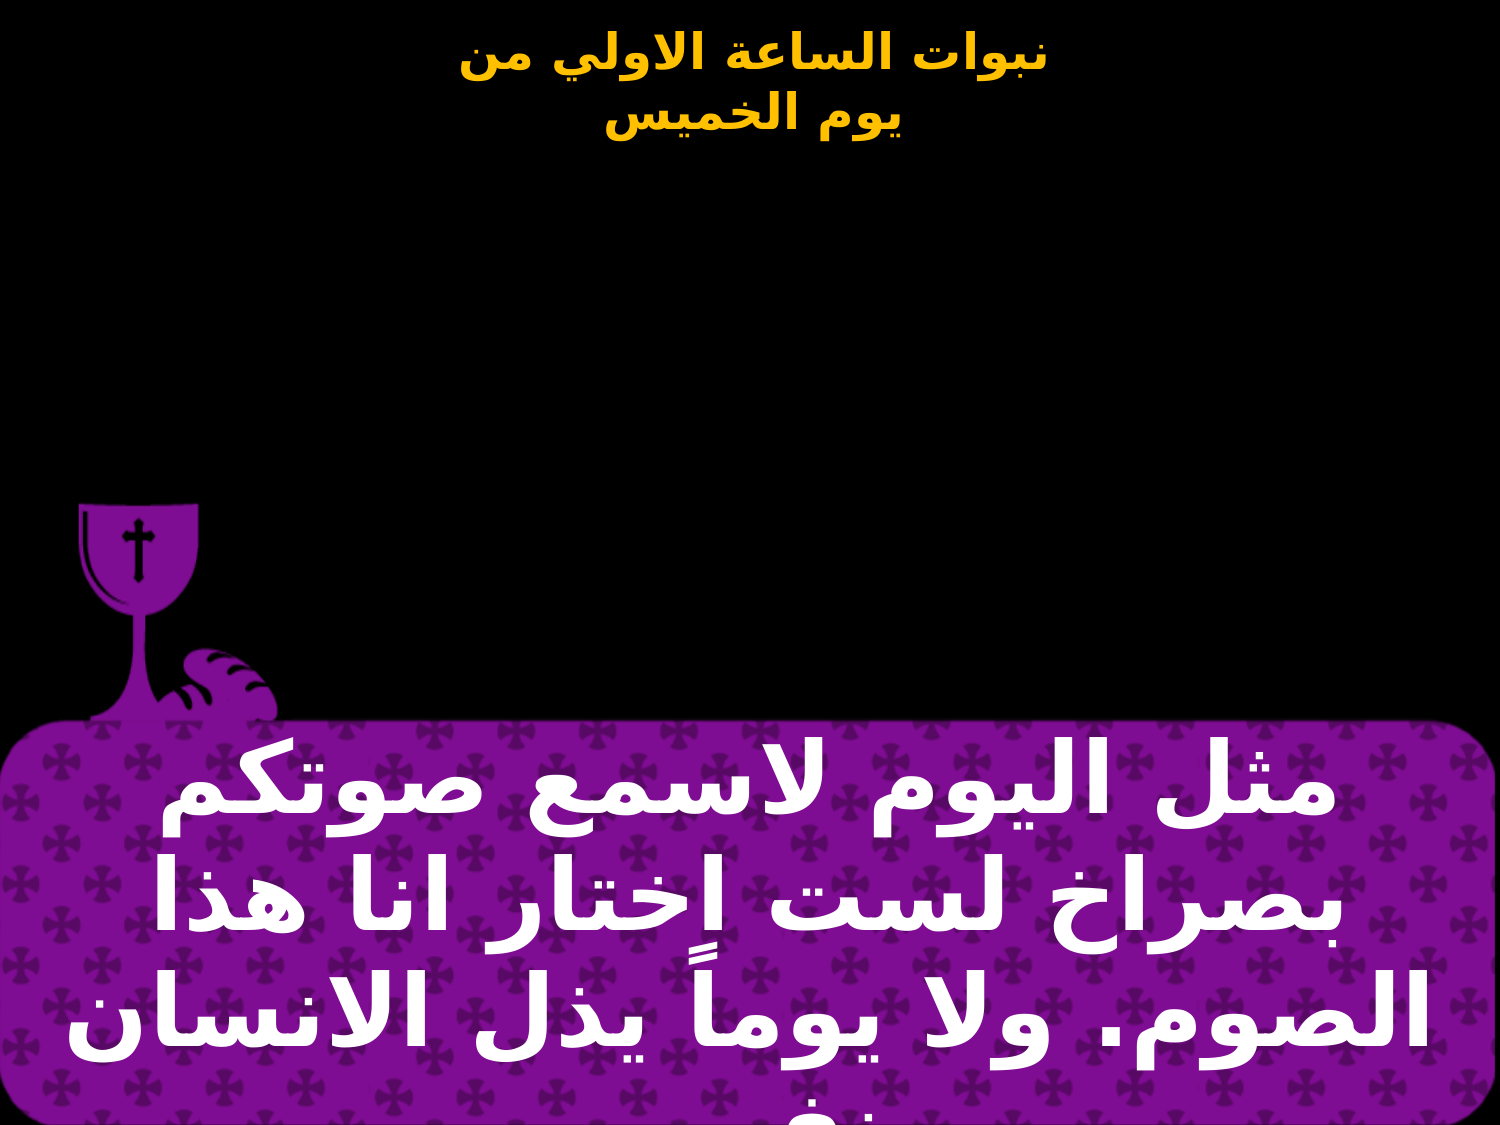

| مثل اليوم لاسمع صوتكم بصراخ لست اختار انا هذا الصوم. ولا يوماً يذل الانسان نفسه |
| --- |